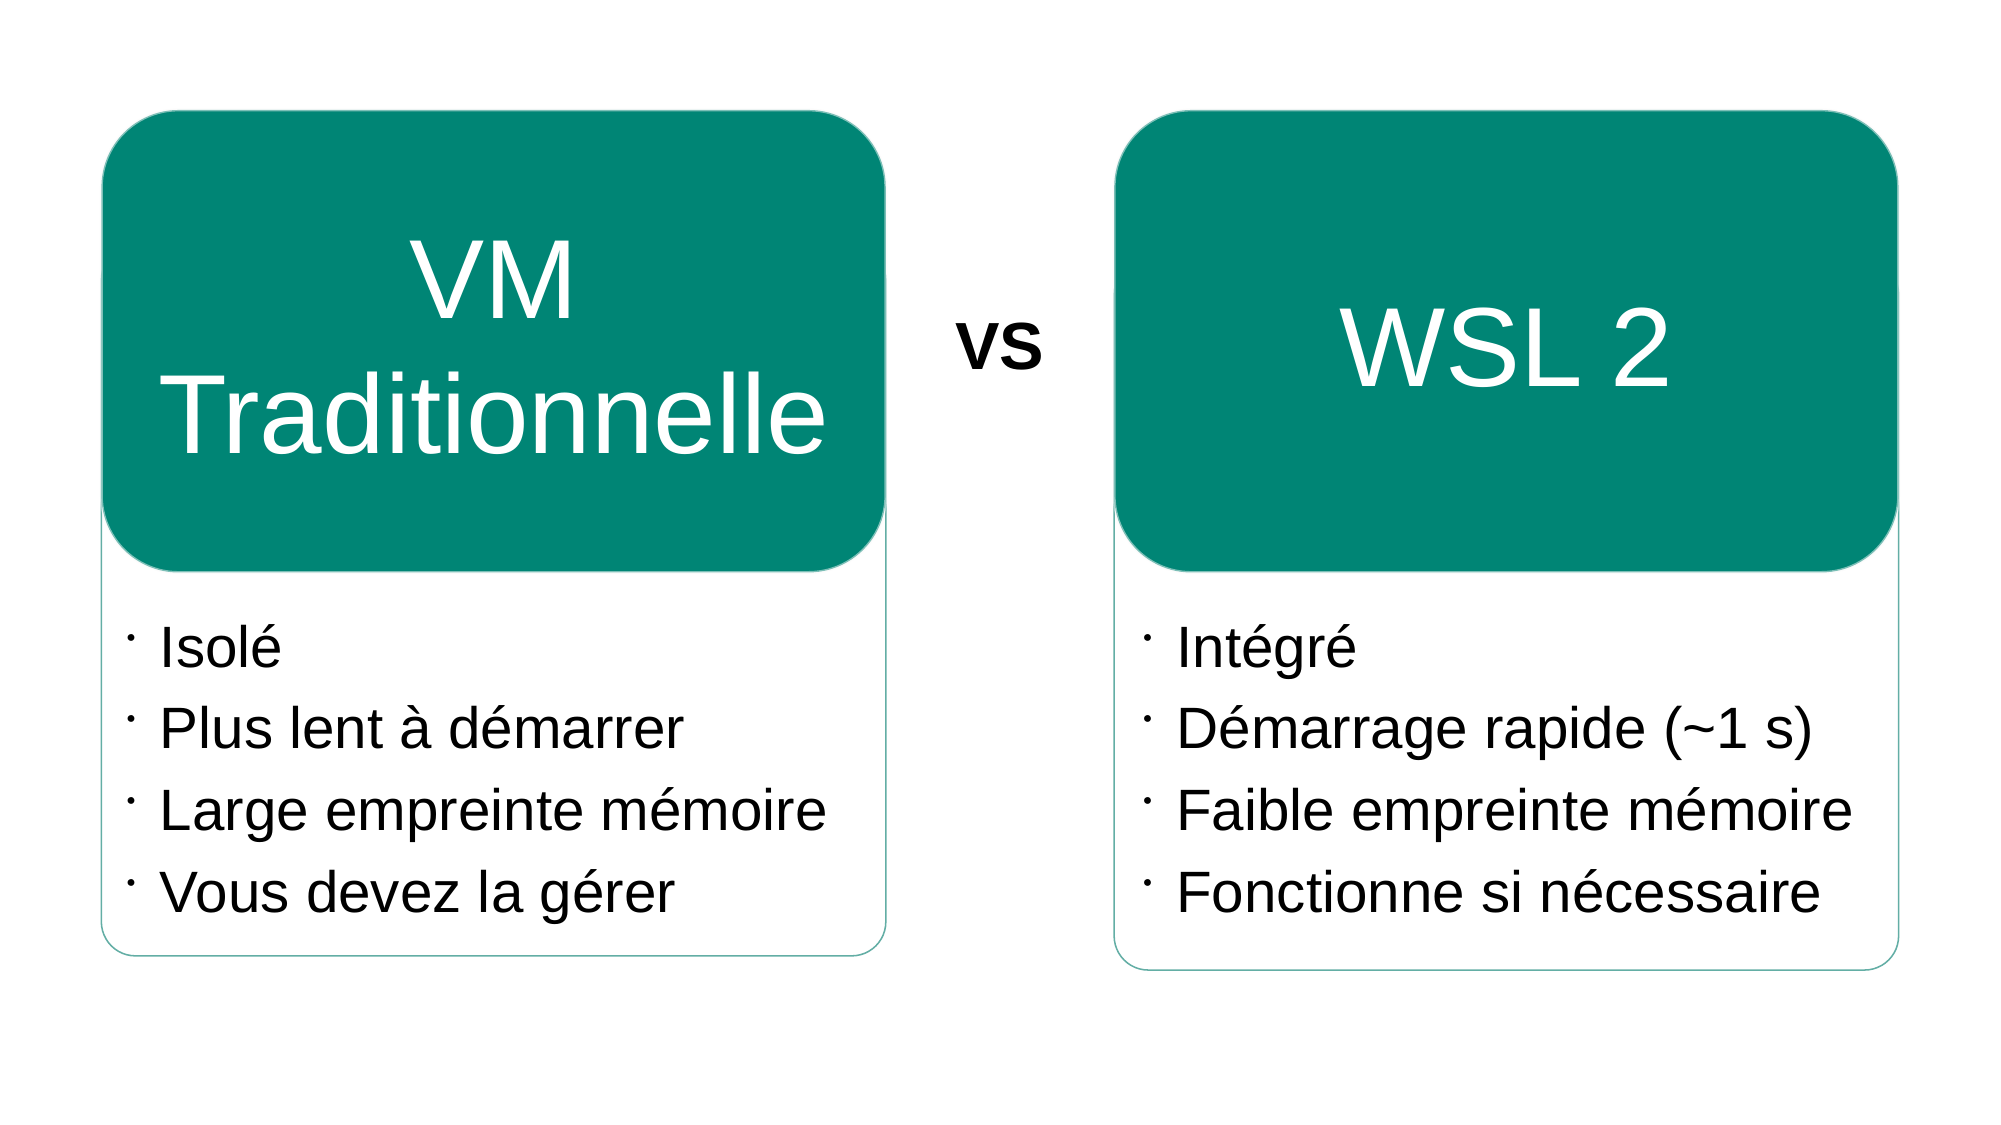

VM Traditionnelle
WSL 2

VS
Isolé
Plus lent à démarrer
Large empreinte mémoire
Vous devez la gérer
Intégré
Démarrage rapide (~1 s)
Faible empreinte mémoire
Fonctionne si nécessaire